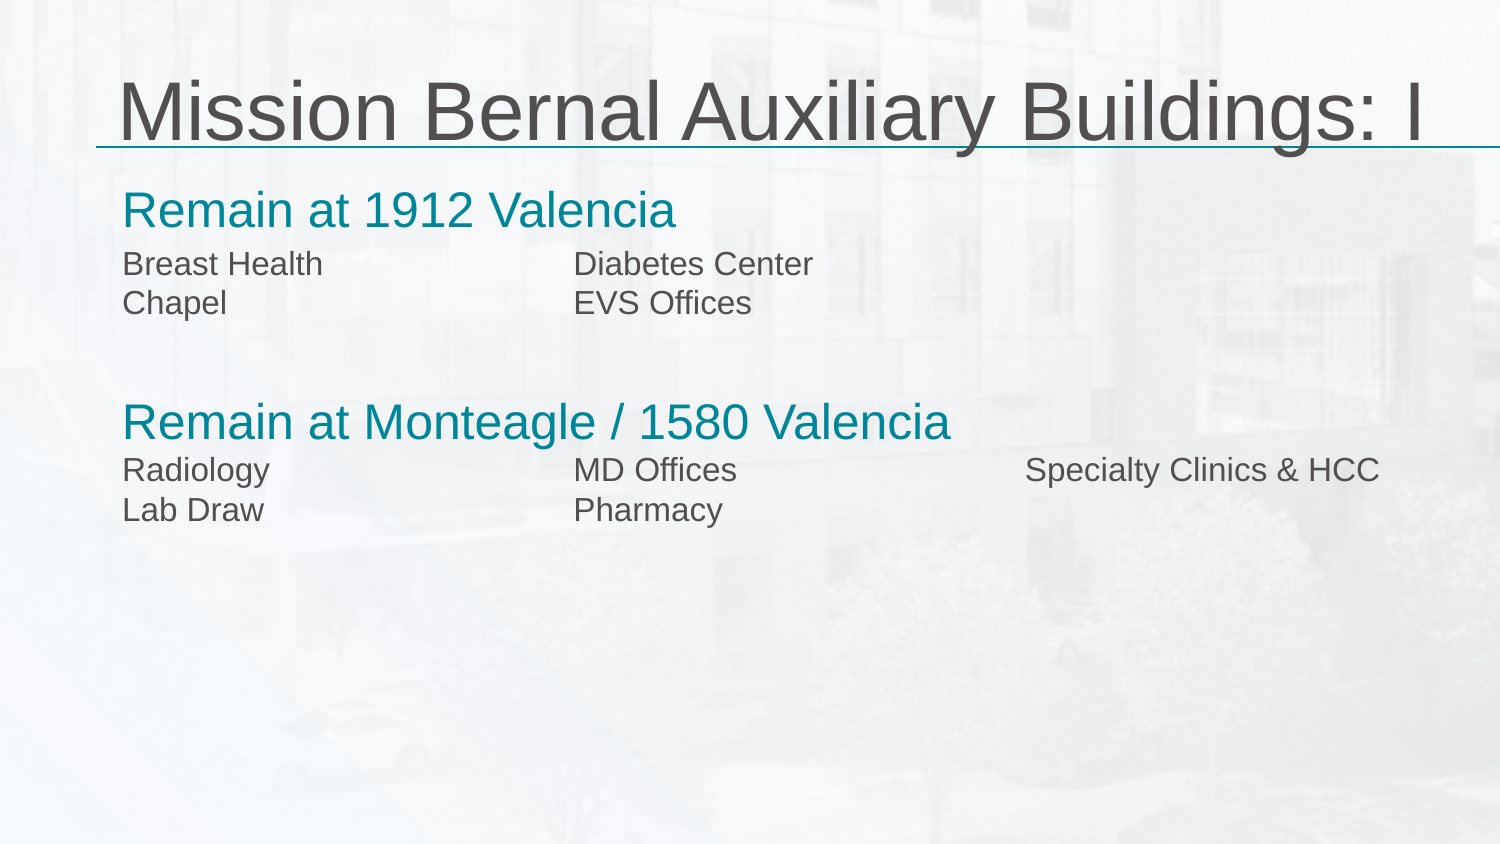

# Mission Bernal Auxiliary Buildings: I
Remain at 1912 Valencia
Breast Health
Chapel
Diabetes Center
EVS Offices
Remain at Monteagle / 1580 Valencia
Radiology
Lab Draw
MD Offices
Pharmacy
Specialty Clinics & HCC